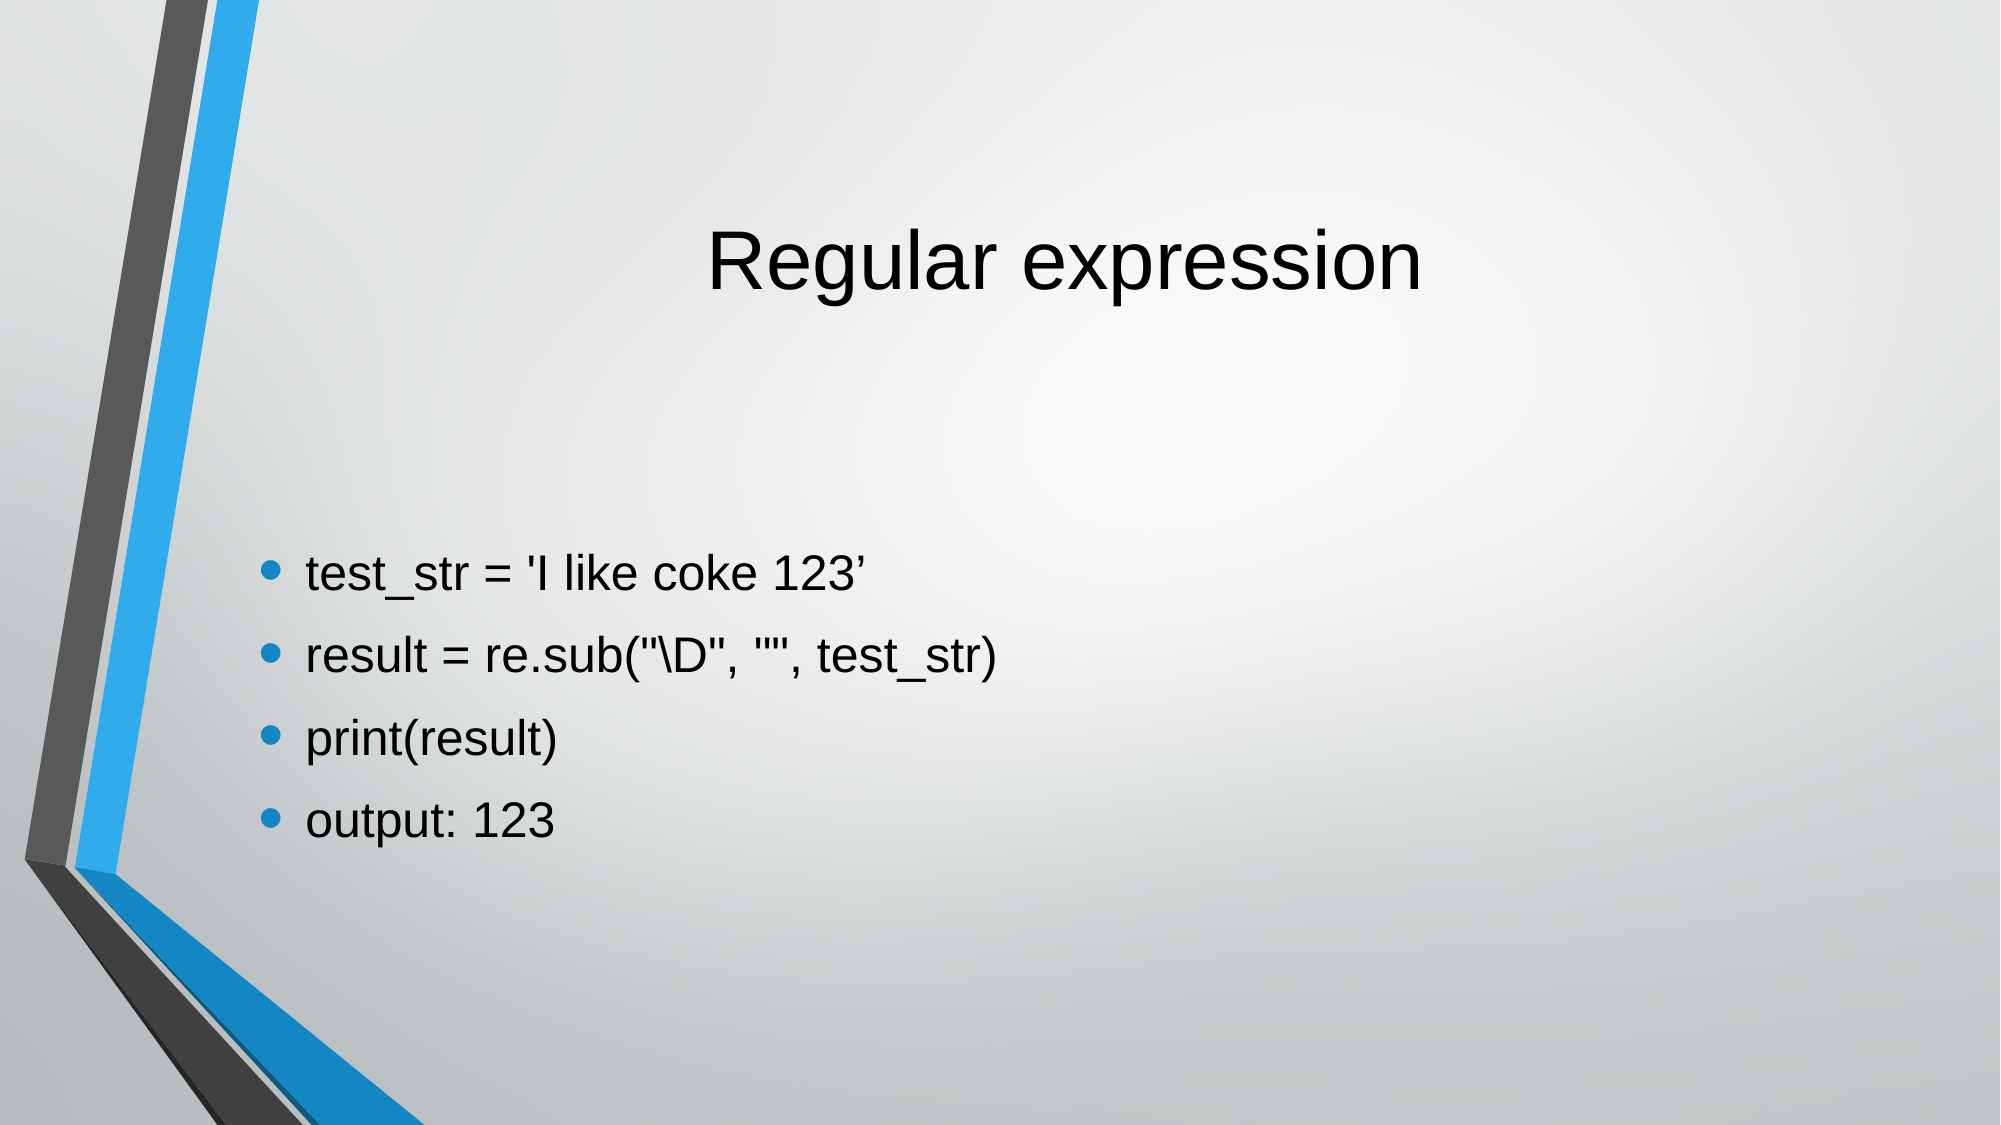

# Regular expression
test_str = 'I like coke 123’
result = re.sub("\D", "", test_str)
print(result)
output: 123